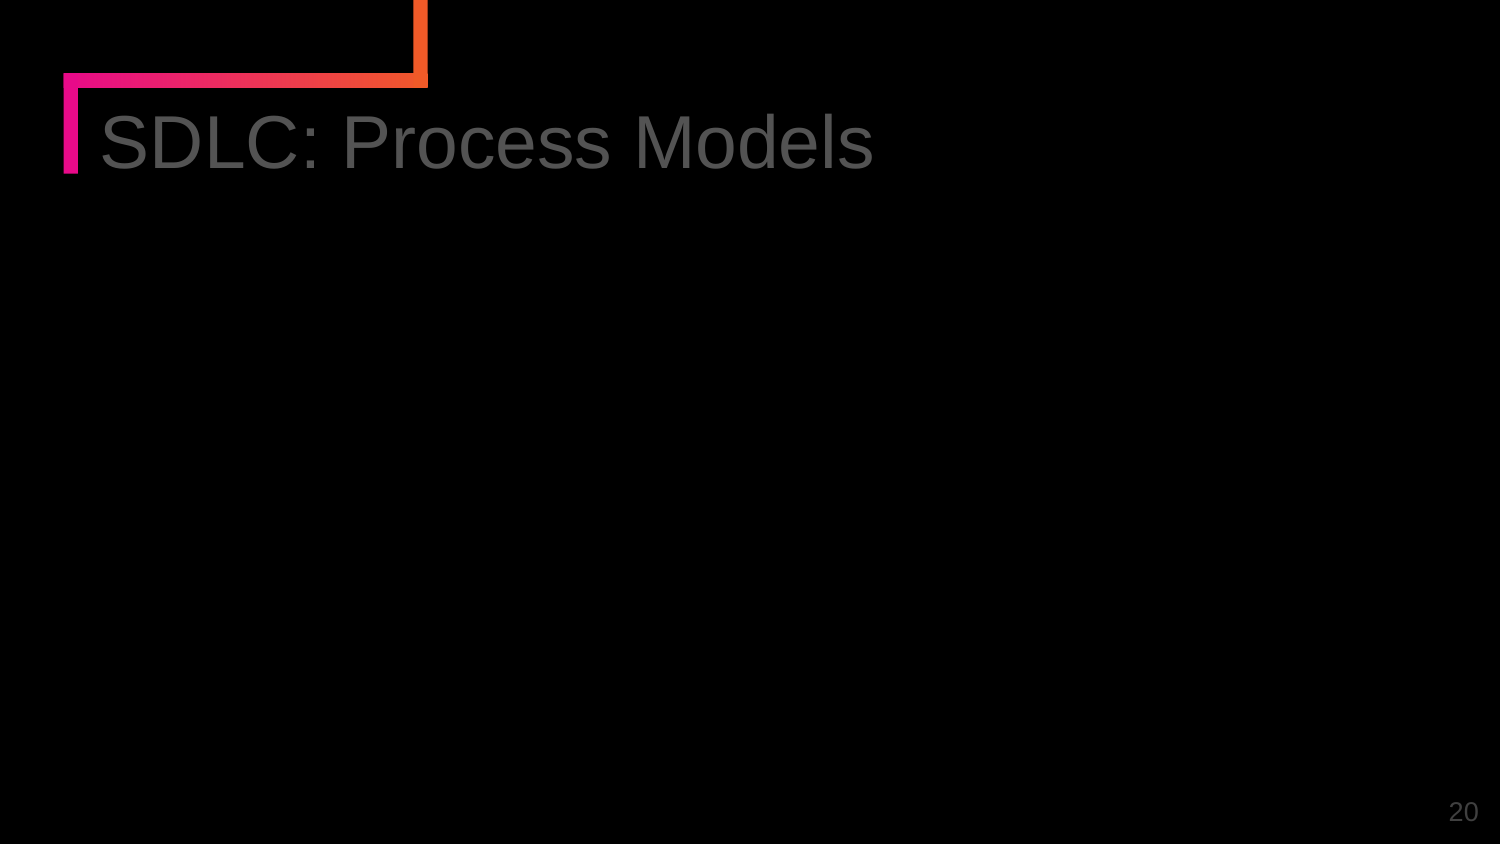

SDLC: Process Models
There are various software development life cycle models defined which are designed to organize software development process.
Waterfall
Iterative
Agile
Rapid Application Development (RAD)
20